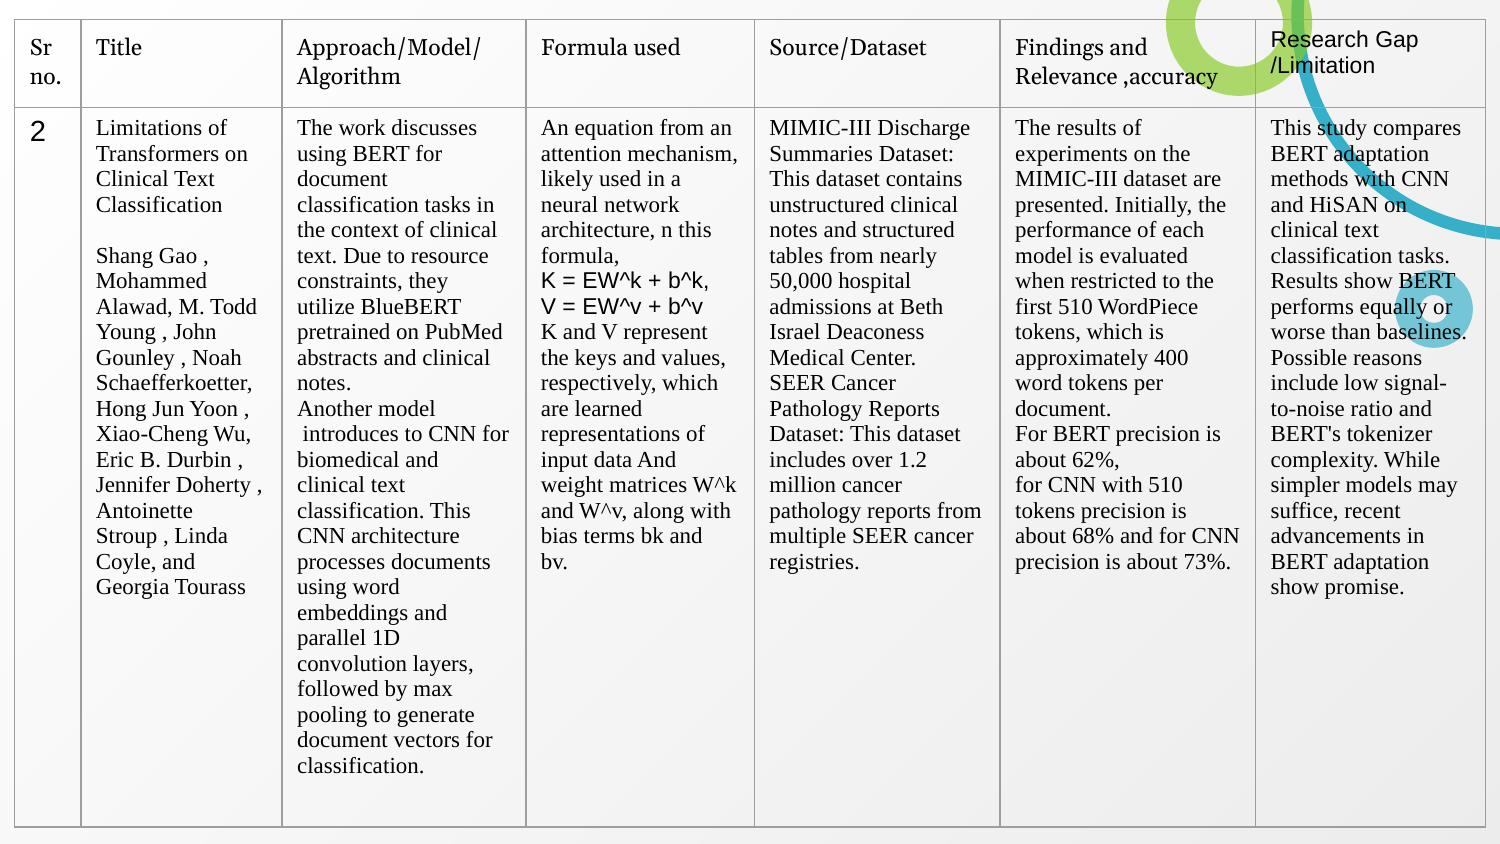

| Sr no. | Title | Approach/Model/Algorithm | Formula used | Source/Dataset | Findings and Relevance ,accuracy | Research Gap /Limitation |
| --- | --- | --- | --- | --- | --- | --- |
| 2 | Limitations of Transformers on Clinical Text Classification Shang Gao , Mohammed Alawad, M. Todd Young , John Gounley , Noah Schaefferkoetter, Hong Jun Yoon , Xiao-Cheng Wu, Eric B. Durbin , Jennifer Doherty , Antoinette Stroup , Linda Coyle, and Georgia Tourass | The work discusses using BERT for document classification tasks in the context of clinical text. Due to resource constraints, they utilize BlueBERT pretrained on PubMed abstracts and clinical notes. Another model  introduces to CNN for biomedical and clinical text classification. This CNN architecture processes documents using word embeddings and parallel 1D convolution layers, followed by max pooling to generate document vectors for classification. | An equation from an attention mechanism, likely used in a neural network architecture, n this formula, K = EW^k + b^k, V = EW^v + b^v K and V represent the keys and values, respectively, which are learned representations of input data And weight matrices W^k and W^v, along with bias terms bk and bv. | MIMIC-III Discharge Summaries Dataset: This dataset contains unstructured clinical notes and structured tables from nearly 50,000 hospital admissions at Beth Israel Deaconess Medical Center. SEER Cancer Pathology Reports Dataset: This dataset includes over 1.2 million cancer pathology reports from multiple SEER cancer registries. | The results of experiments on the MIMIC-III dataset are presented. Initially, the performance of each model is evaluated when restricted to the first 510 WordPiece tokens, which is approximately 400 word tokens per document. For BERT precision is about 62%, for CNN with 510 tokens precision is about 68% and for CNN precision is about 73%. | This study compares BERT adaptation methods with CNN and HiSAN on clinical text classification tasks. Results show BERT performs equally or worse than baselines. Possible reasons include low signal-to-noise ratio and BERT's tokenizer complexity. While simpler models may suffice, recent advancements in BERT adaptation show promise. |